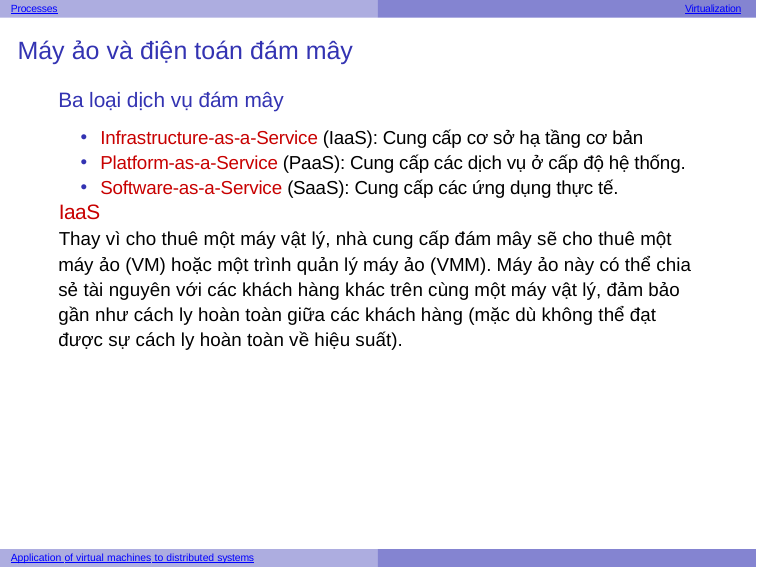

Processes
Virtualization
Máy ảo và điện toán đám mây
Ba loại dịch vụ đám mây
Infrastructure-as-a-Service (IaaS): Cung cấp cơ sở hạ tầng cơ bản
Platform-as-a-Service (PaaS): Cung cấp các dịch vụ ở cấp độ hệ thống.
Software-as-a-Service (SaaS): Cung cấp các ứng dụng thực tế.
IaaS
Thay vì cho thuê một máy vật lý, nhà cung cấp đám mây sẽ cho thuê một máy ảo (VM) hoặc một trình quản lý máy ảo (VMM). Máy ảo này có thể chia sẻ tài nguyên với các khách hàng khác trên cùng một máy vật lý, đảm bảo gần như cách ly hoàn toàn giữa các khách hàng (mặc dù không thể đạt được sự cách ly hoàn toàn về hiệu suất).

Application of virtual machines to distributed systems